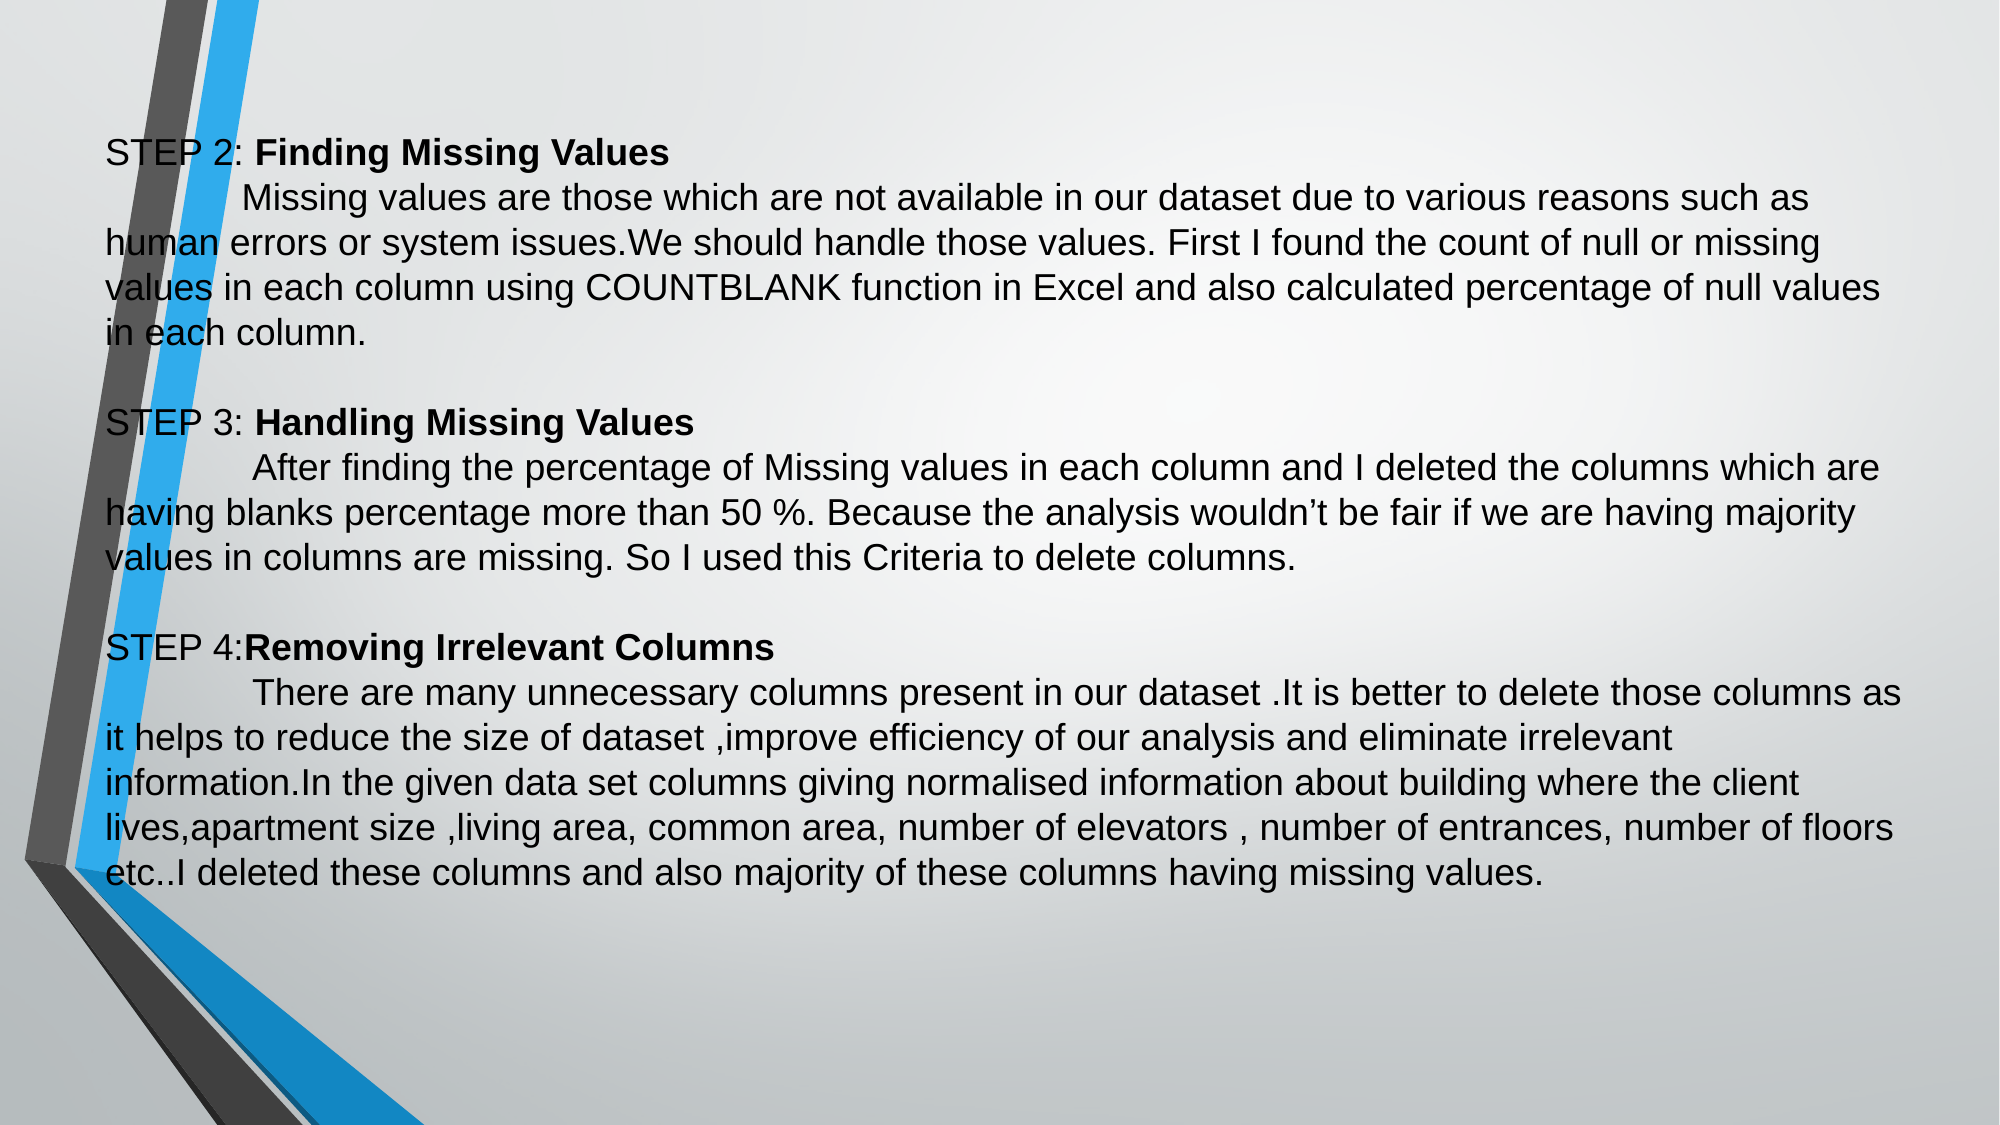

STEP 2: Finding Missing Values
             Missing values are those which are not available in our dataset due to various reasons such as human errors or system issues.We should handle those values. First I found the count of null or missing values in each column using COUNTBLANK function in Excel and also calculated percentage of null values in each column.

STEP 3: Handling Missing Values
              After finding the percentage of Missing values in each column and I deleted the columns which are having blanks percentage more than 50 %. Because the analysis wouldn’t be fair if we are having majority values in columns are missing. So I used this Criteria to delete columns.

STEP 4:Removing Irrelevant Columns
              There are many unnecessary columns present in our dataset .It is better to delete those columns as it helps to reduce the size of dataset ,improve efficiency of our analysis and eliminate irrelevant information.In the given data set columns giving normalised information about building where the client lives,apartment size ,living area, common area, number of elevators , number of entrances, number of floors etc..I deleted these columns and also majority of these columns having missing values.